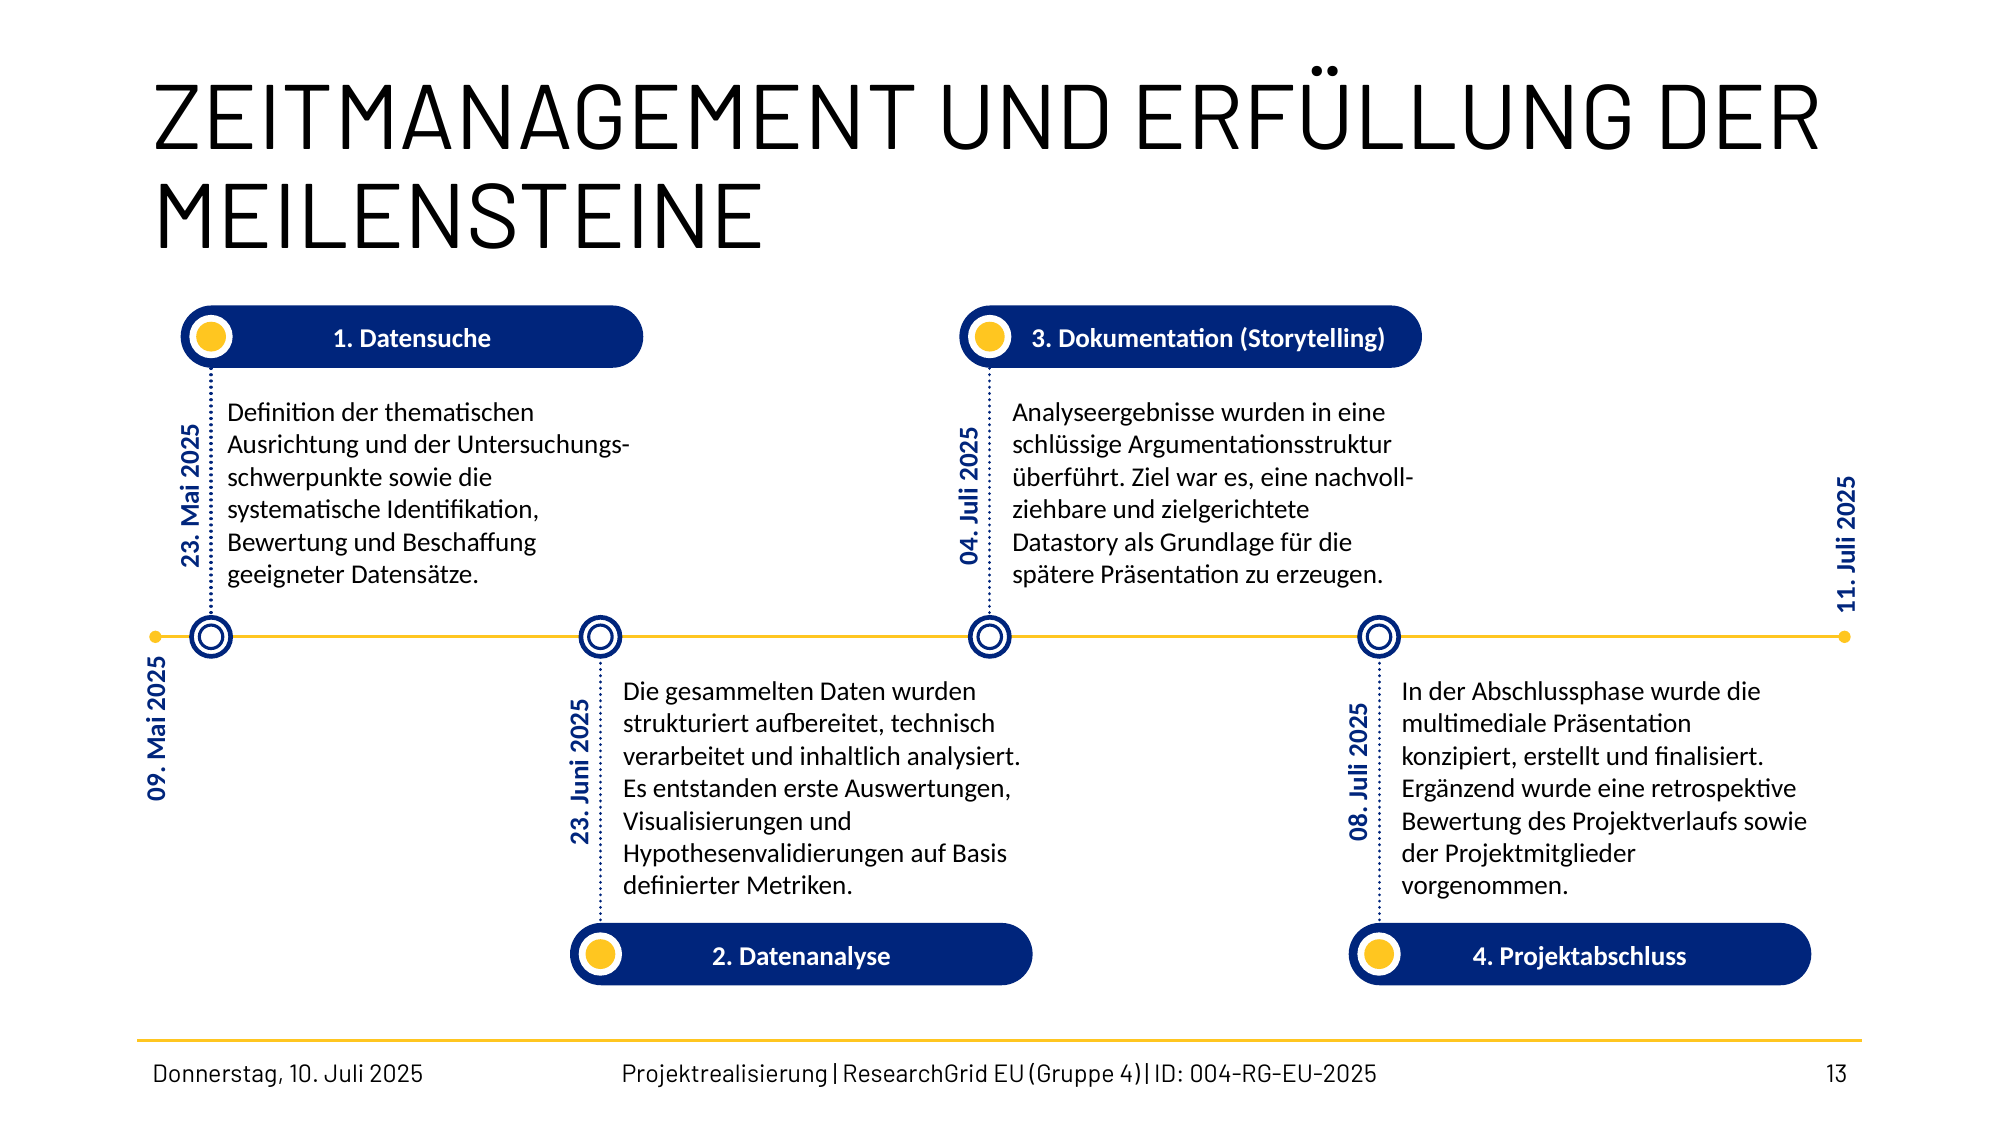

# Zeitmanagement und Erfüllung der Meilensteine
1. Datensuche

Definition der thematischen Ausrichtung und der Untersuchungs-schwerpunkte sowie die systematische Identifikation, Bewertung und Beschaffung geeigneter Datensätze.
23. Mai 2025

      3. Dokumentation (Storytelling)

Analyseergebnisse wurden in eine schlüssige Argumentationsstruktur überführt. Ziel war es, eine nachvoll-ziehbare und zielgerichtete Datastory als Grundlage für die spätere Präsentation zu erzeugen.
04. Juli 2025

11. Juli 2025

Die gesammelten Daten wurden strukturiert aufbereitet, technisch verarbeitet und inhaltlich analysiert. Es entstanden erste Auswertungen, Visualisierungen und Hypothesenvalidierungen auf Basis definierter Metriken.
23. Juni 2025
2. Datenanalyse

In der Abschlussphase wurde die multimediale Präsentation konzipiert, erstellt und finalisiert. Ergänzend wurde eine retrospektive Bewertung des Projektverlaufs sowie der Projektmitglieder vorgenommen.
08. Juli 2025
4. Projektabschluss

09. Mai 2025
Donnerstag, 10. Juli 2025
Projektrealisierung | ResearchGrid EU (Gruppe 4) | ID: 004-RG-EU-2025
13